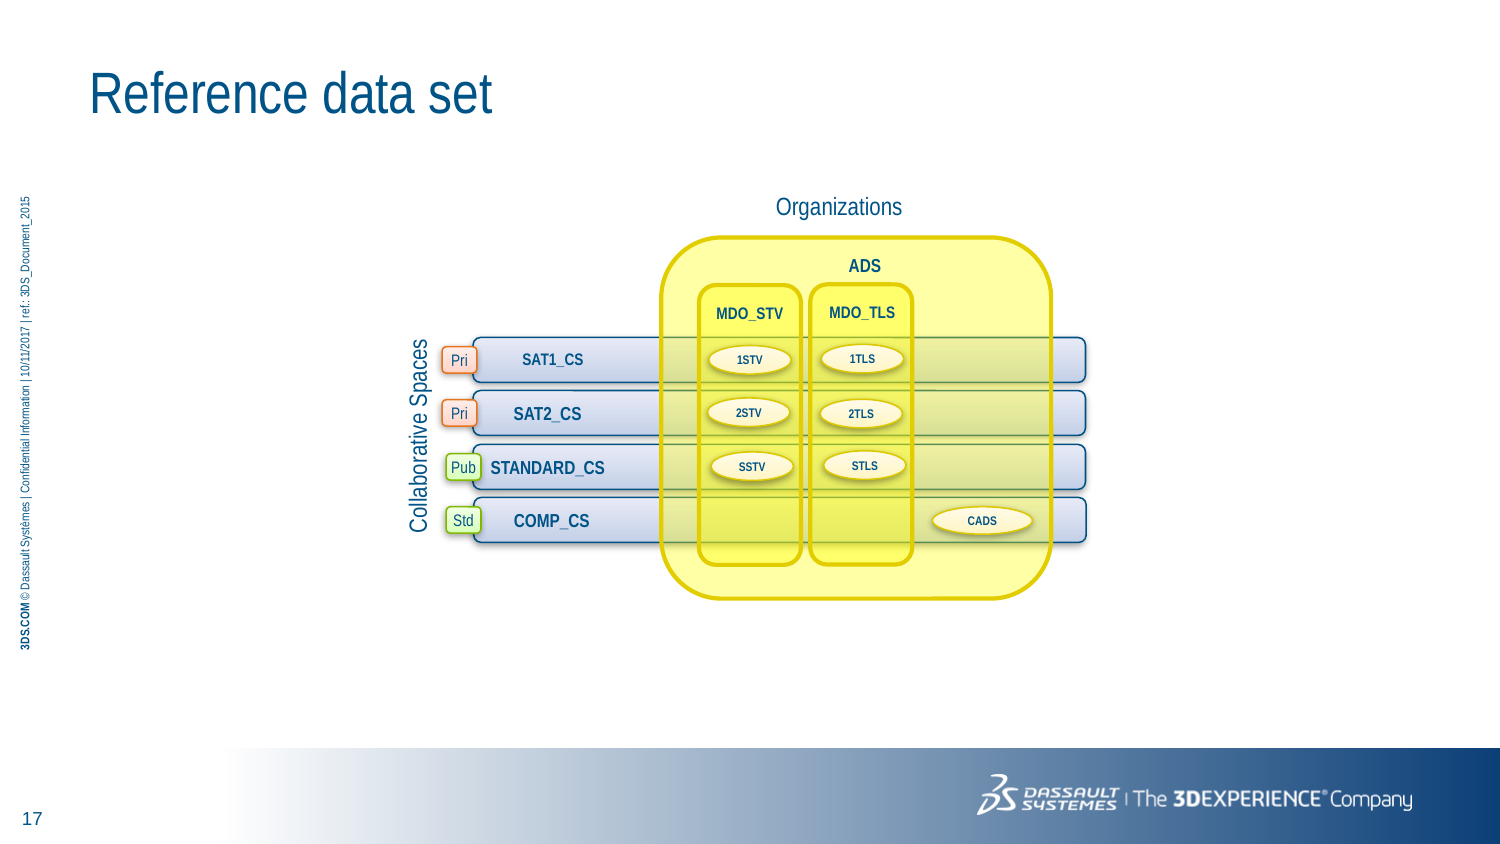

Reference data set
Organizations

ADS

MDO_TLS
MDO_STV

SAT1_CS
1TLS
1STV
Pri

SAT2_CS
2STV
2TLS
Pri
Collaborative Spaces

STANDARD_CS
STLS
SSTV
Pub

COMP_CS
Std
CADS